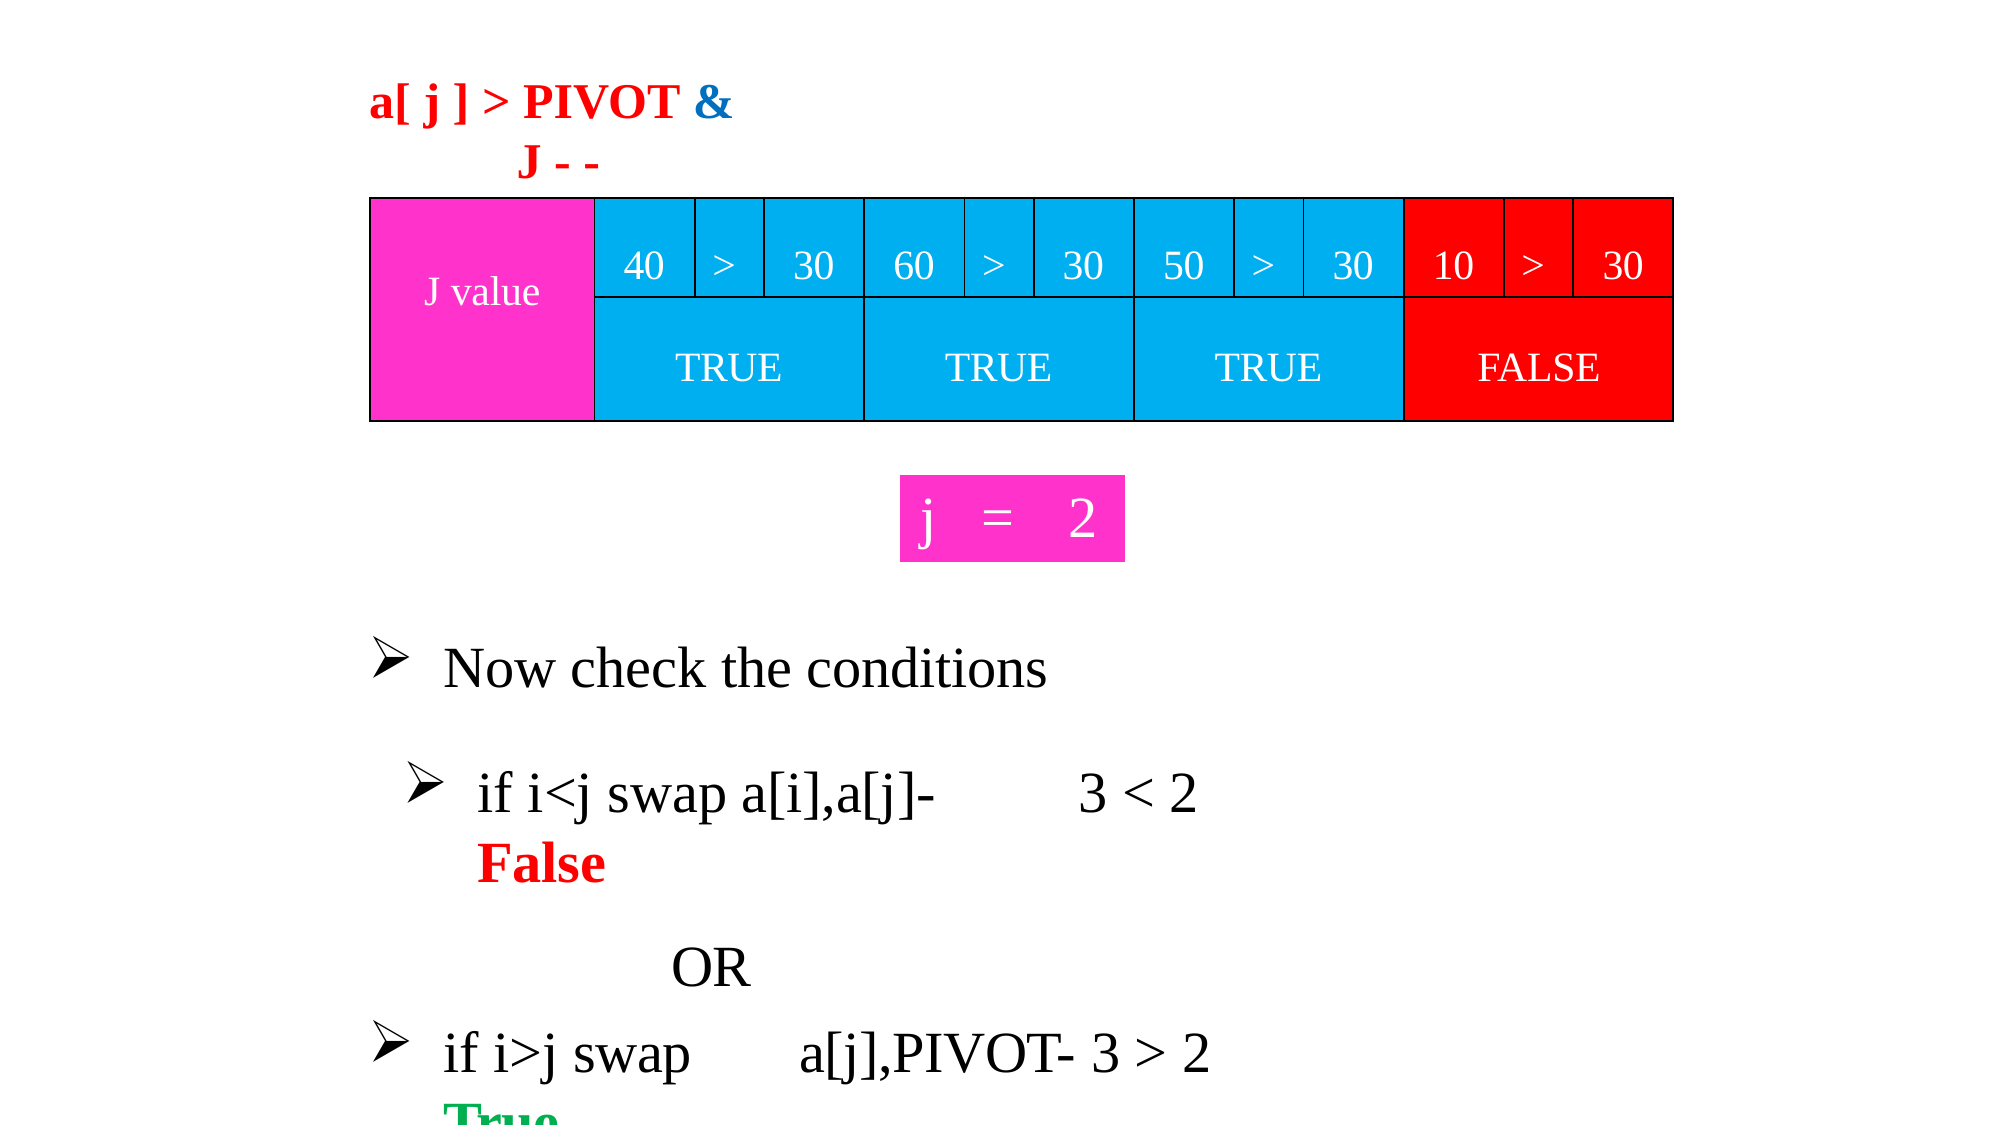

a[ j ] > PIVOT &
J - -
| J value | 40 | > | 30 | 60 | > | 30 | 50 | > | 30 | 10 | > | 30 |
| --- | --- | --- | --- | --- | --- | --- | --- | --- | --- | --- | --- | --- |
|  | TRUE |  |  | TRUE |  |  | TRUE |  |  | FALSE |  |  |
| j | = | 2 |
| --- | --- | --- |
Now check the conditions
if i<j swap a[i],a[j]-	3 < 2 False
OR
if i>j swap	a[j],PIVOT- 3 > 2	True